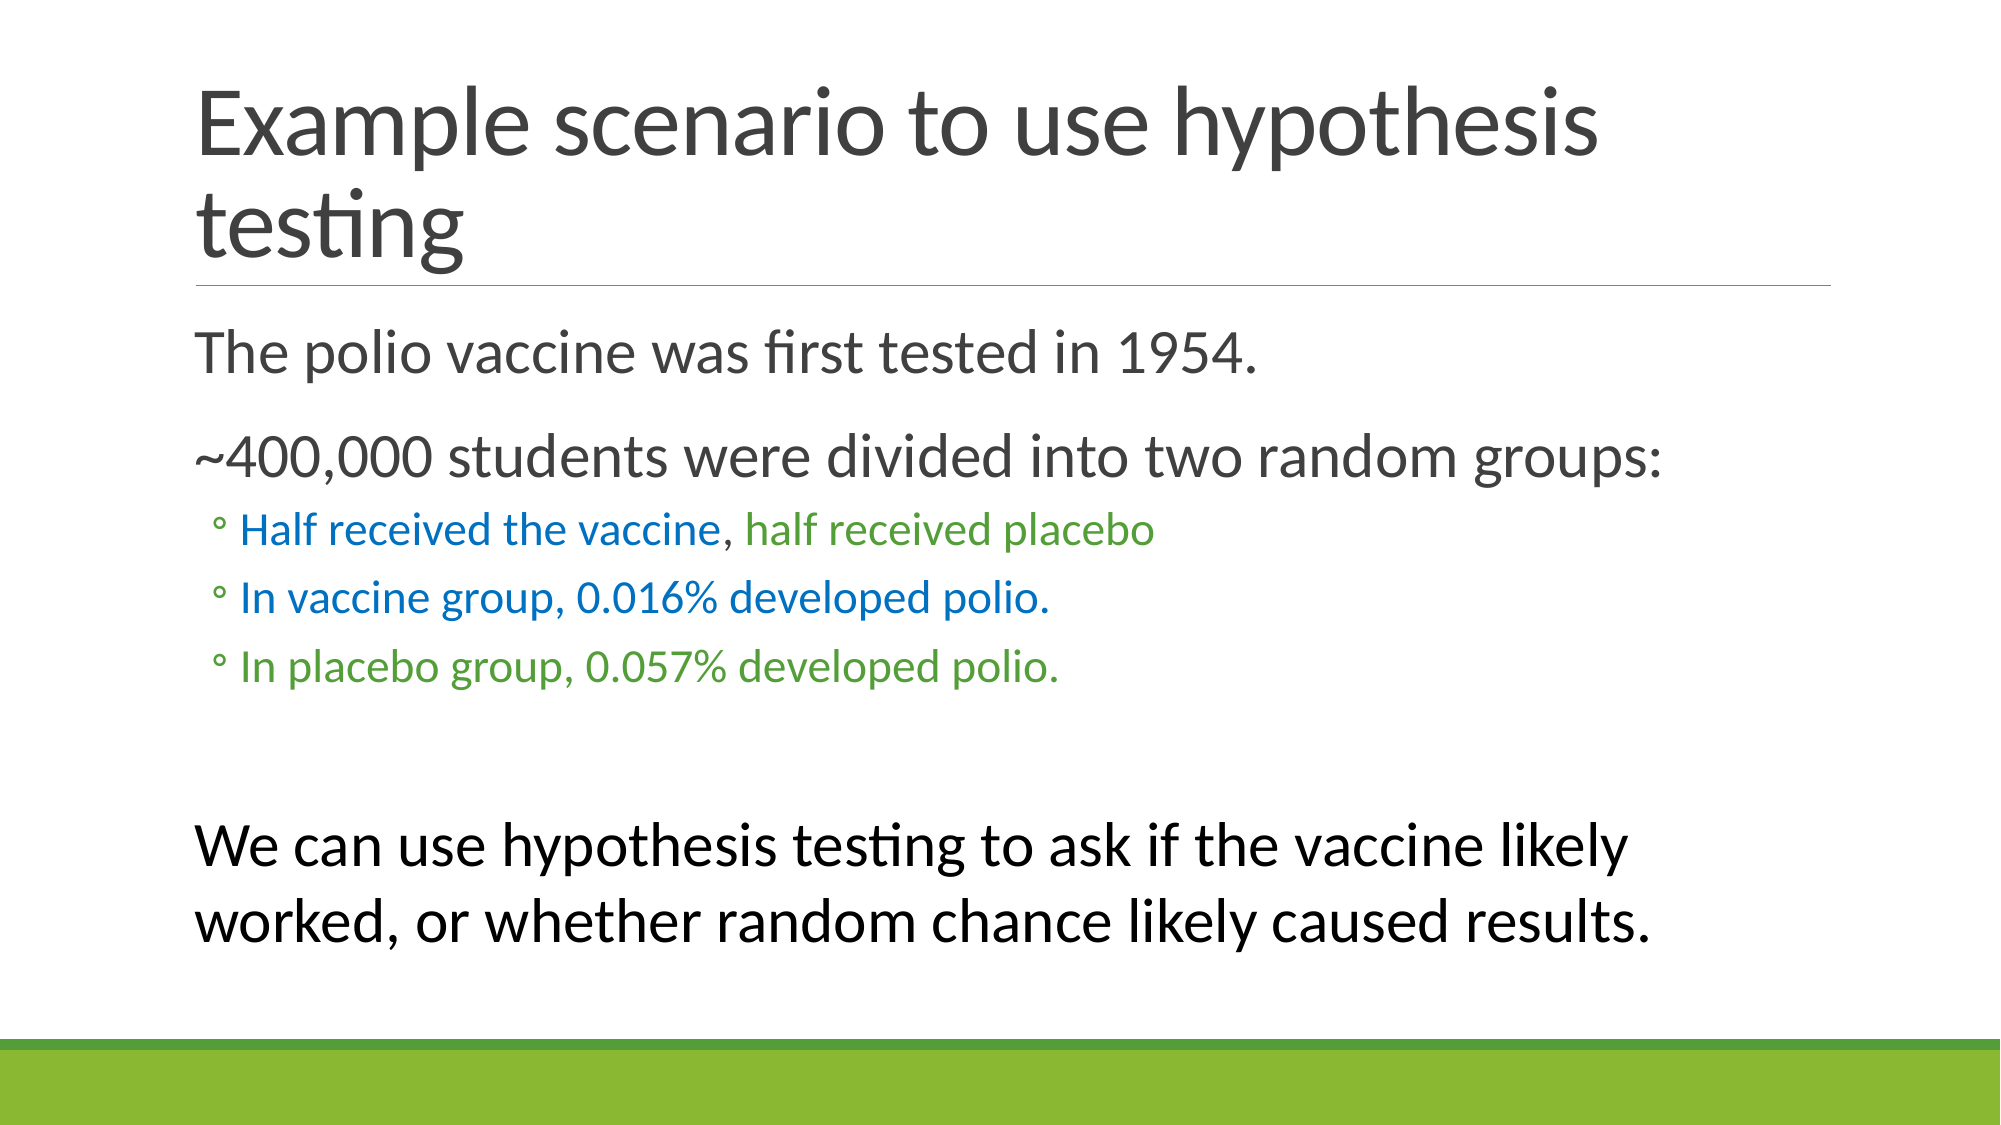

# Example scenario to use hypothesis testing
The polio vaccine was first tested in 1954.
~400,000 students were divided into two random groups:
Half received the vaccine, half received placebo
In vaccine group, 0.016% developed polio.
In placebo group, 0.057% developed polio.

We can use hypothesis testing to ask if the vaccine likely worked, or whether random chance likely caused results.